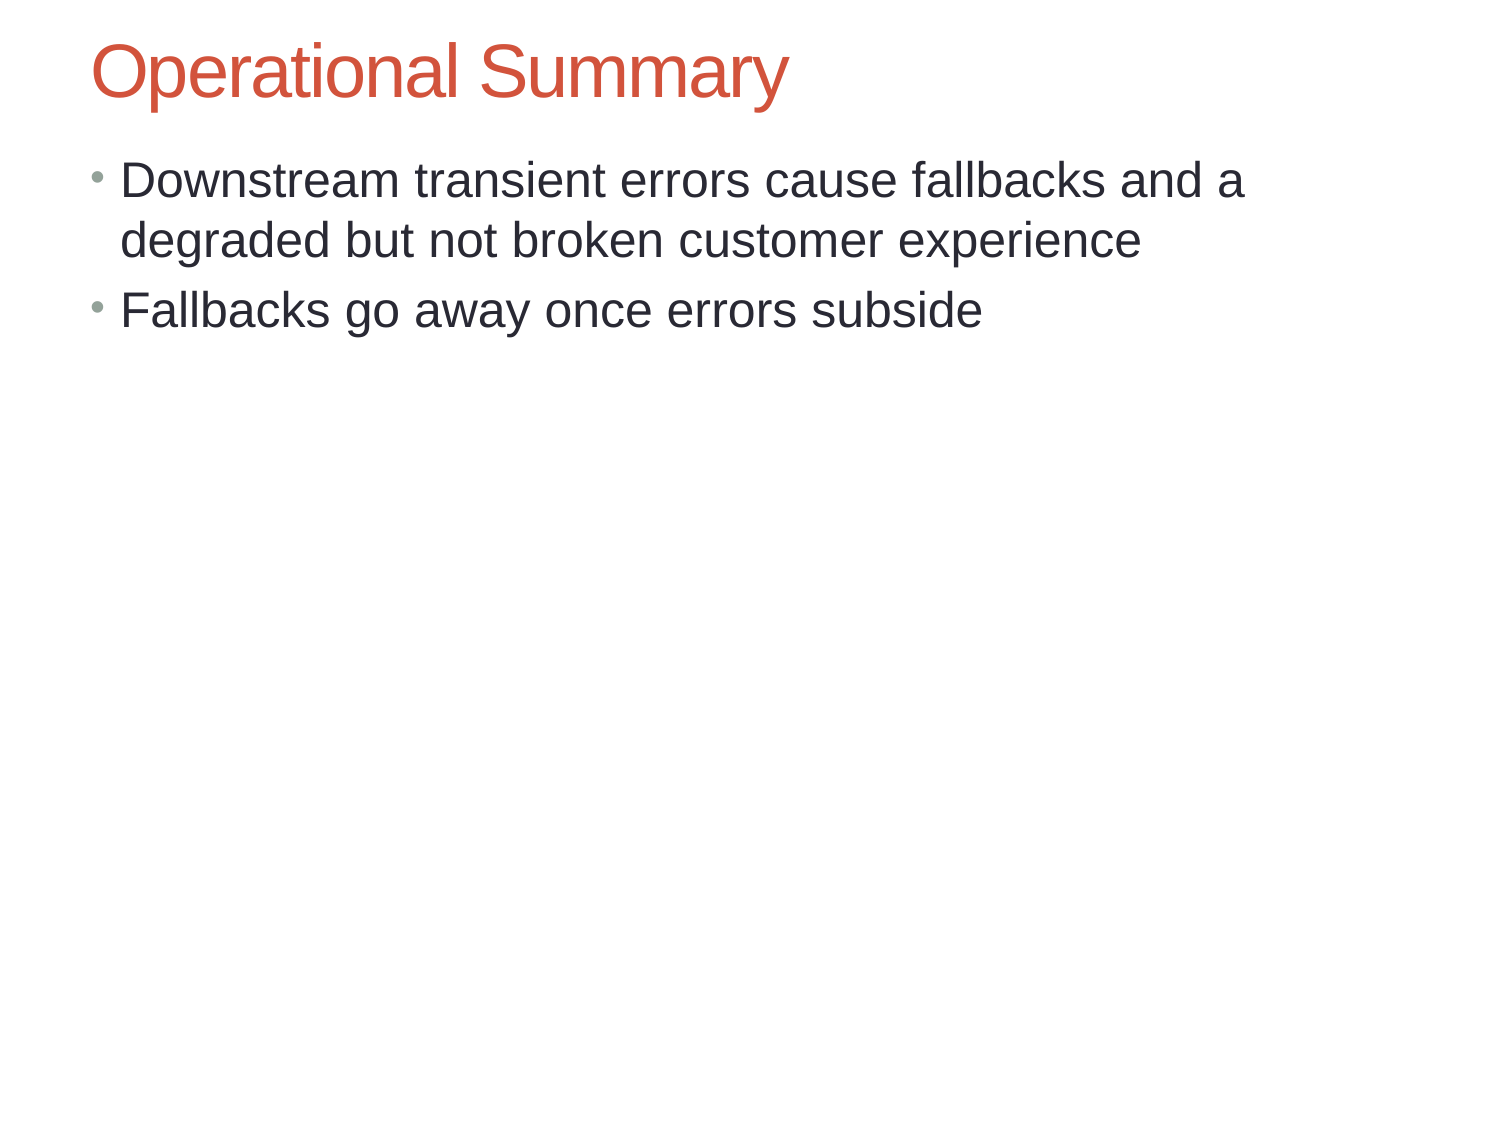

# Operational Summary
Downstream transient errors cause fallbacks and a degraded but not broken customer experience
Fallbacks go away once errors subside